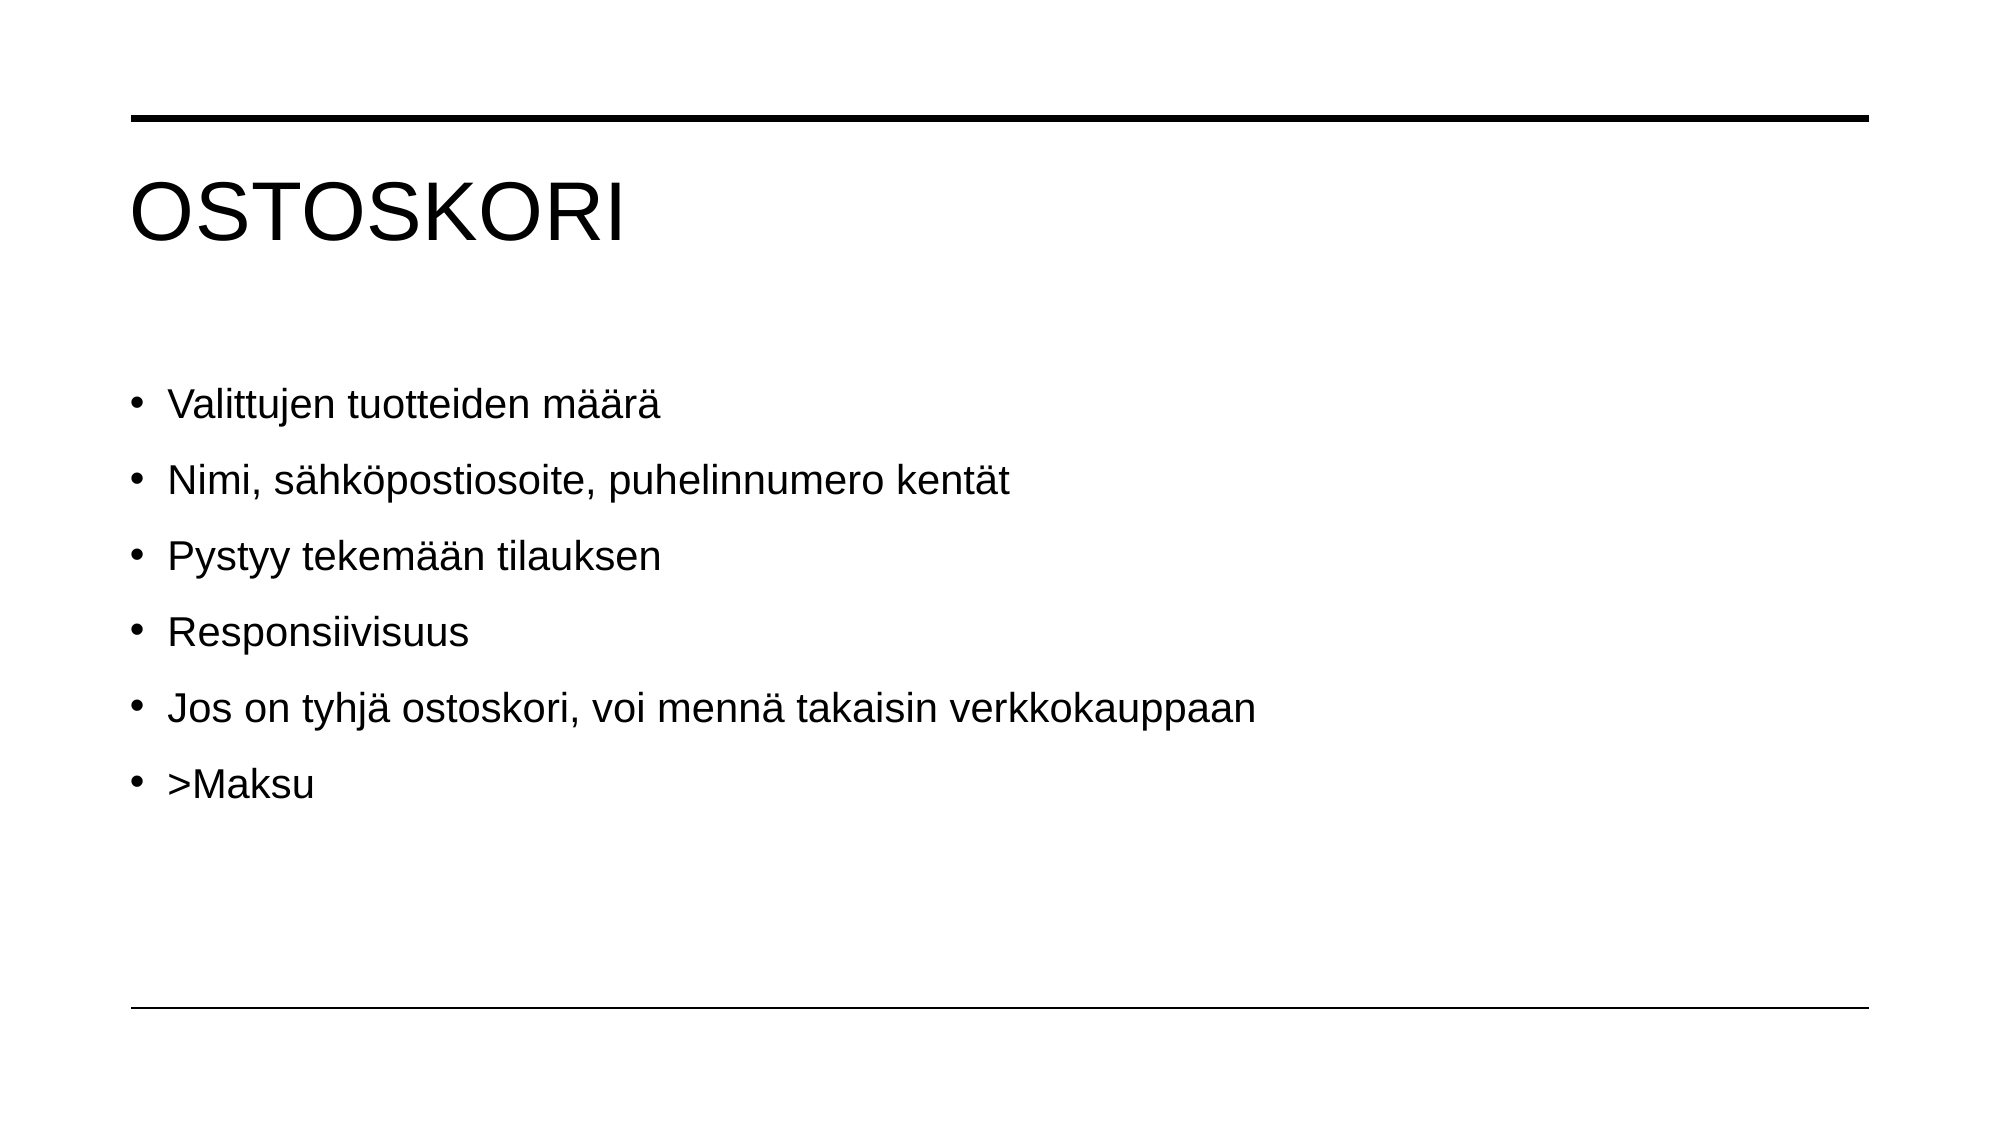

# Ostoskori
Valittujen tuotteiden määrä
Nimi, sähköpostiosoite, puhelinnumero kentät
Pystyy tekemään tilauksen
Responsiivisuus
Jos on tyhjä ostoskori, voi mennä takaisin verkkokauppaan
>Maksu